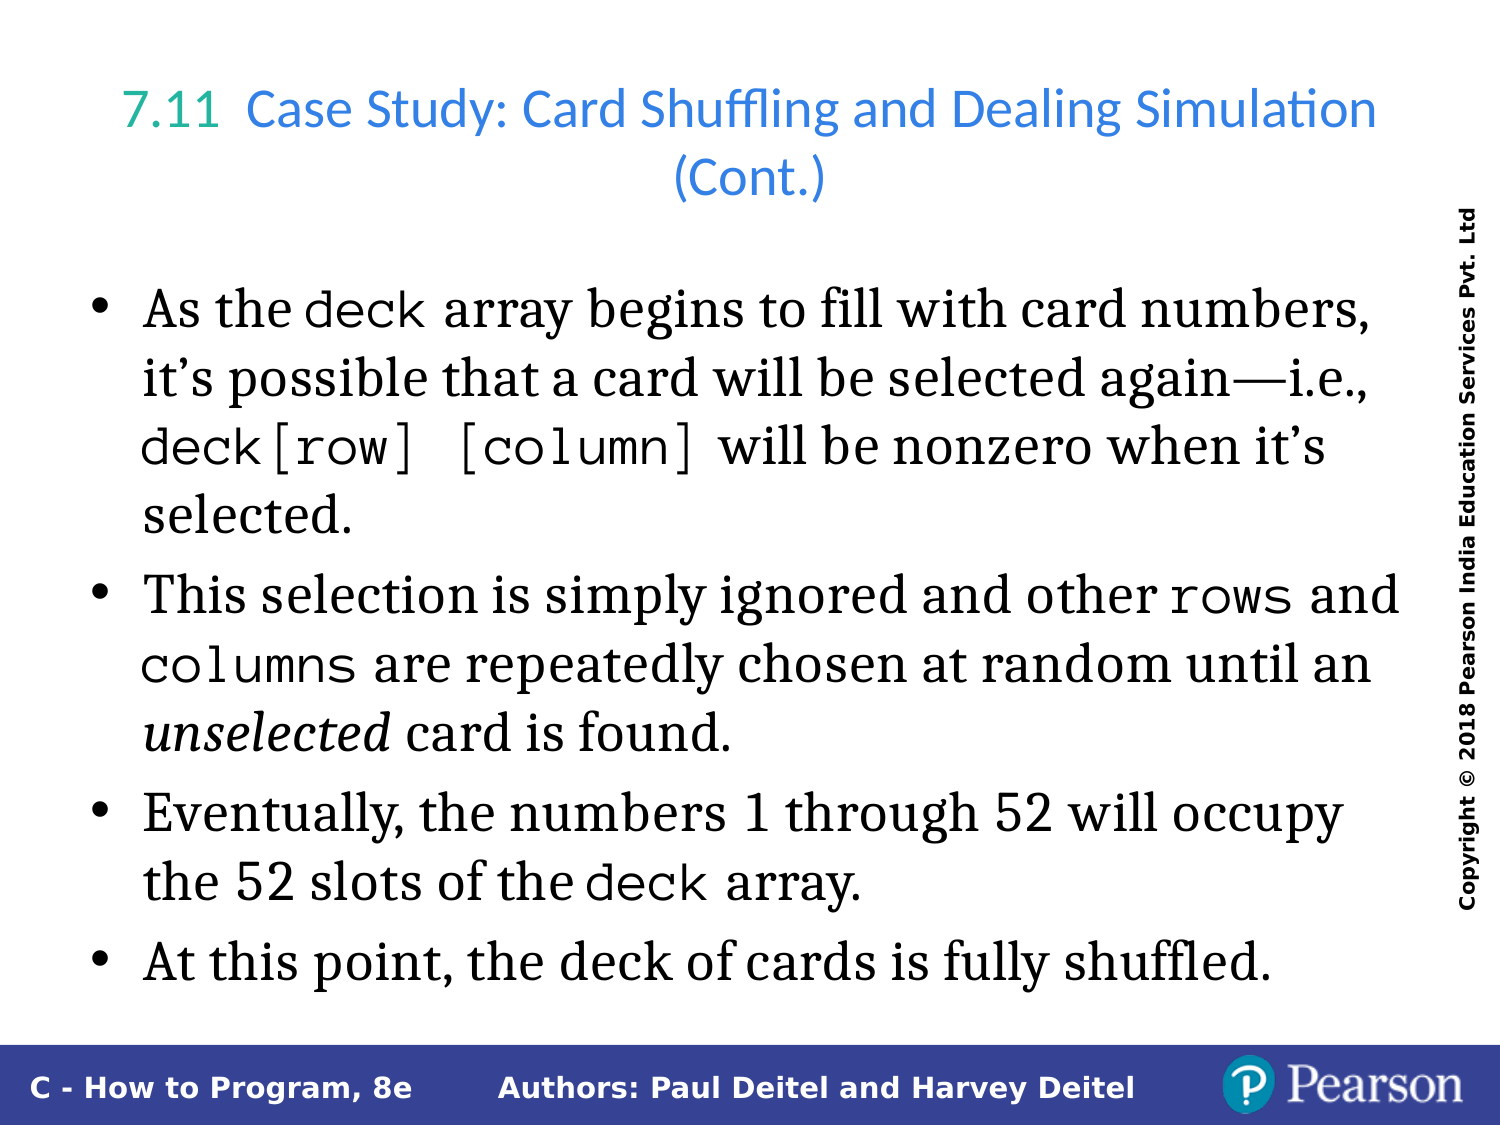

# 7.11  Case Study: Card Shuffling and Dealing Simulation (Cont.)
As the deck array begins to fill with card numbers, it’s possible that a card will be selected again—i.e., deck[row] [column] will be nonzero when it’s selected.
This selection is simply ignored and other rows and columns are repeatedly chosen at random until an unselected card is found.
Eventually, the numbers 1 through 52 will occupy the 52 slots of the deck array.
At this point, the deck of cards is fully shuffled.